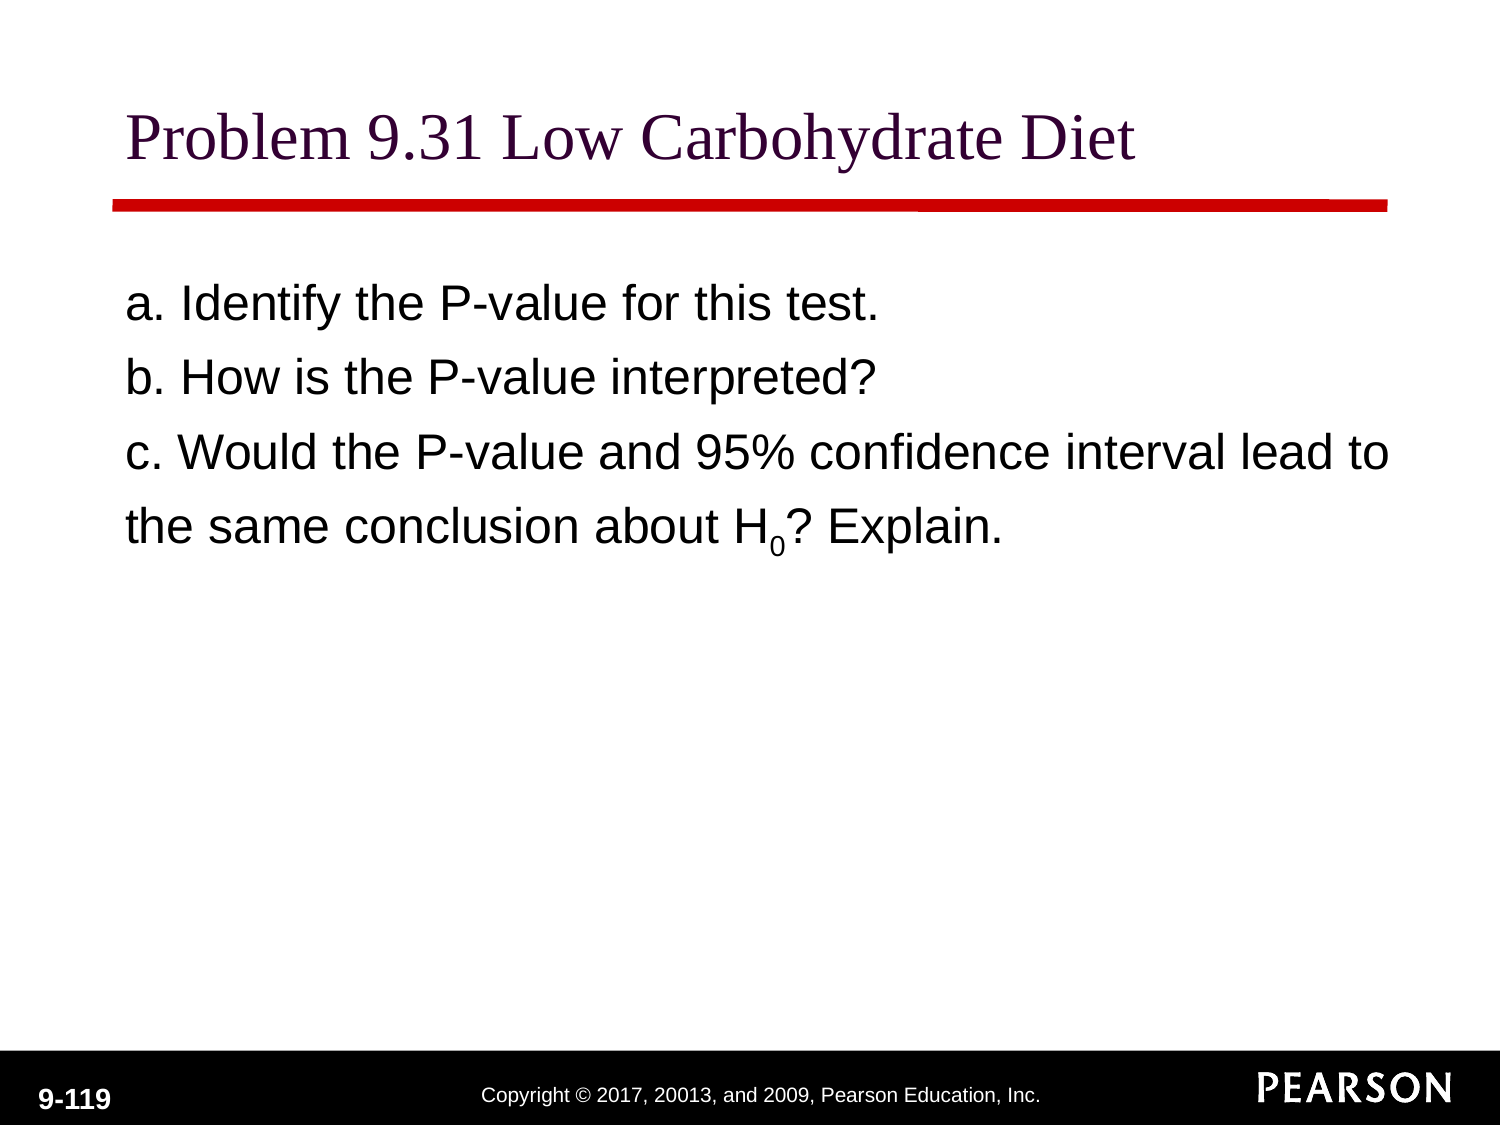

# Problem 9.31 Low Carbohydrate Diet
a. Identify the P-value for this test.
b. How is the P-value interpreted?
c. Would the P-value and 95% confidence interval lead to
the same conclusion about H0? Explain.